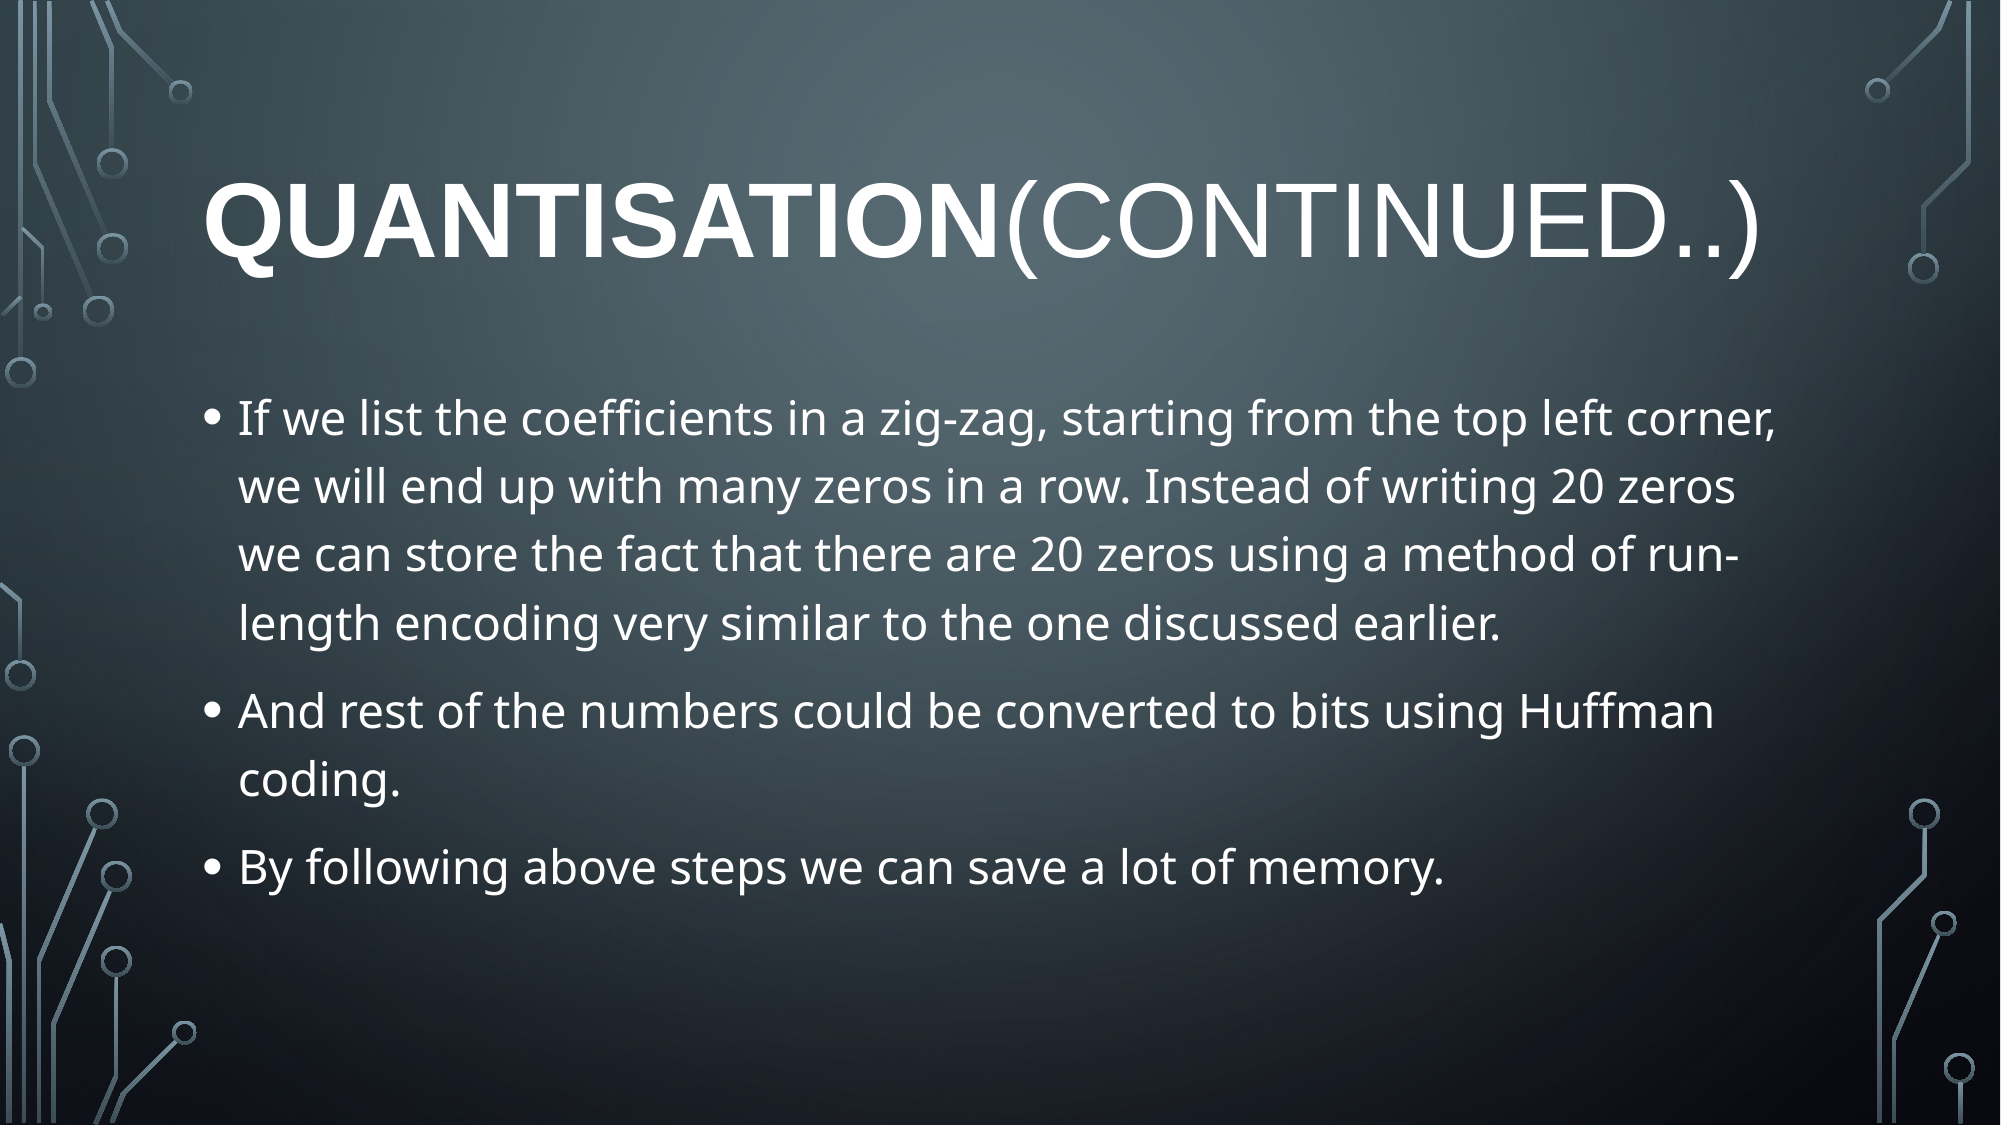

# Quantisation(continued..)
If we list the coefficients in a zig-zag, starting from the top left corner, we will end up with many zeros in a row. Instead of writing 20 zeros we can store the fact that there are 20 zeros using a method of run-length encoding very similar to the one discussed earlier.
And rest of the numbers could be converted to bits using Huffman coding.
By following above steps we can save a lot of memory.